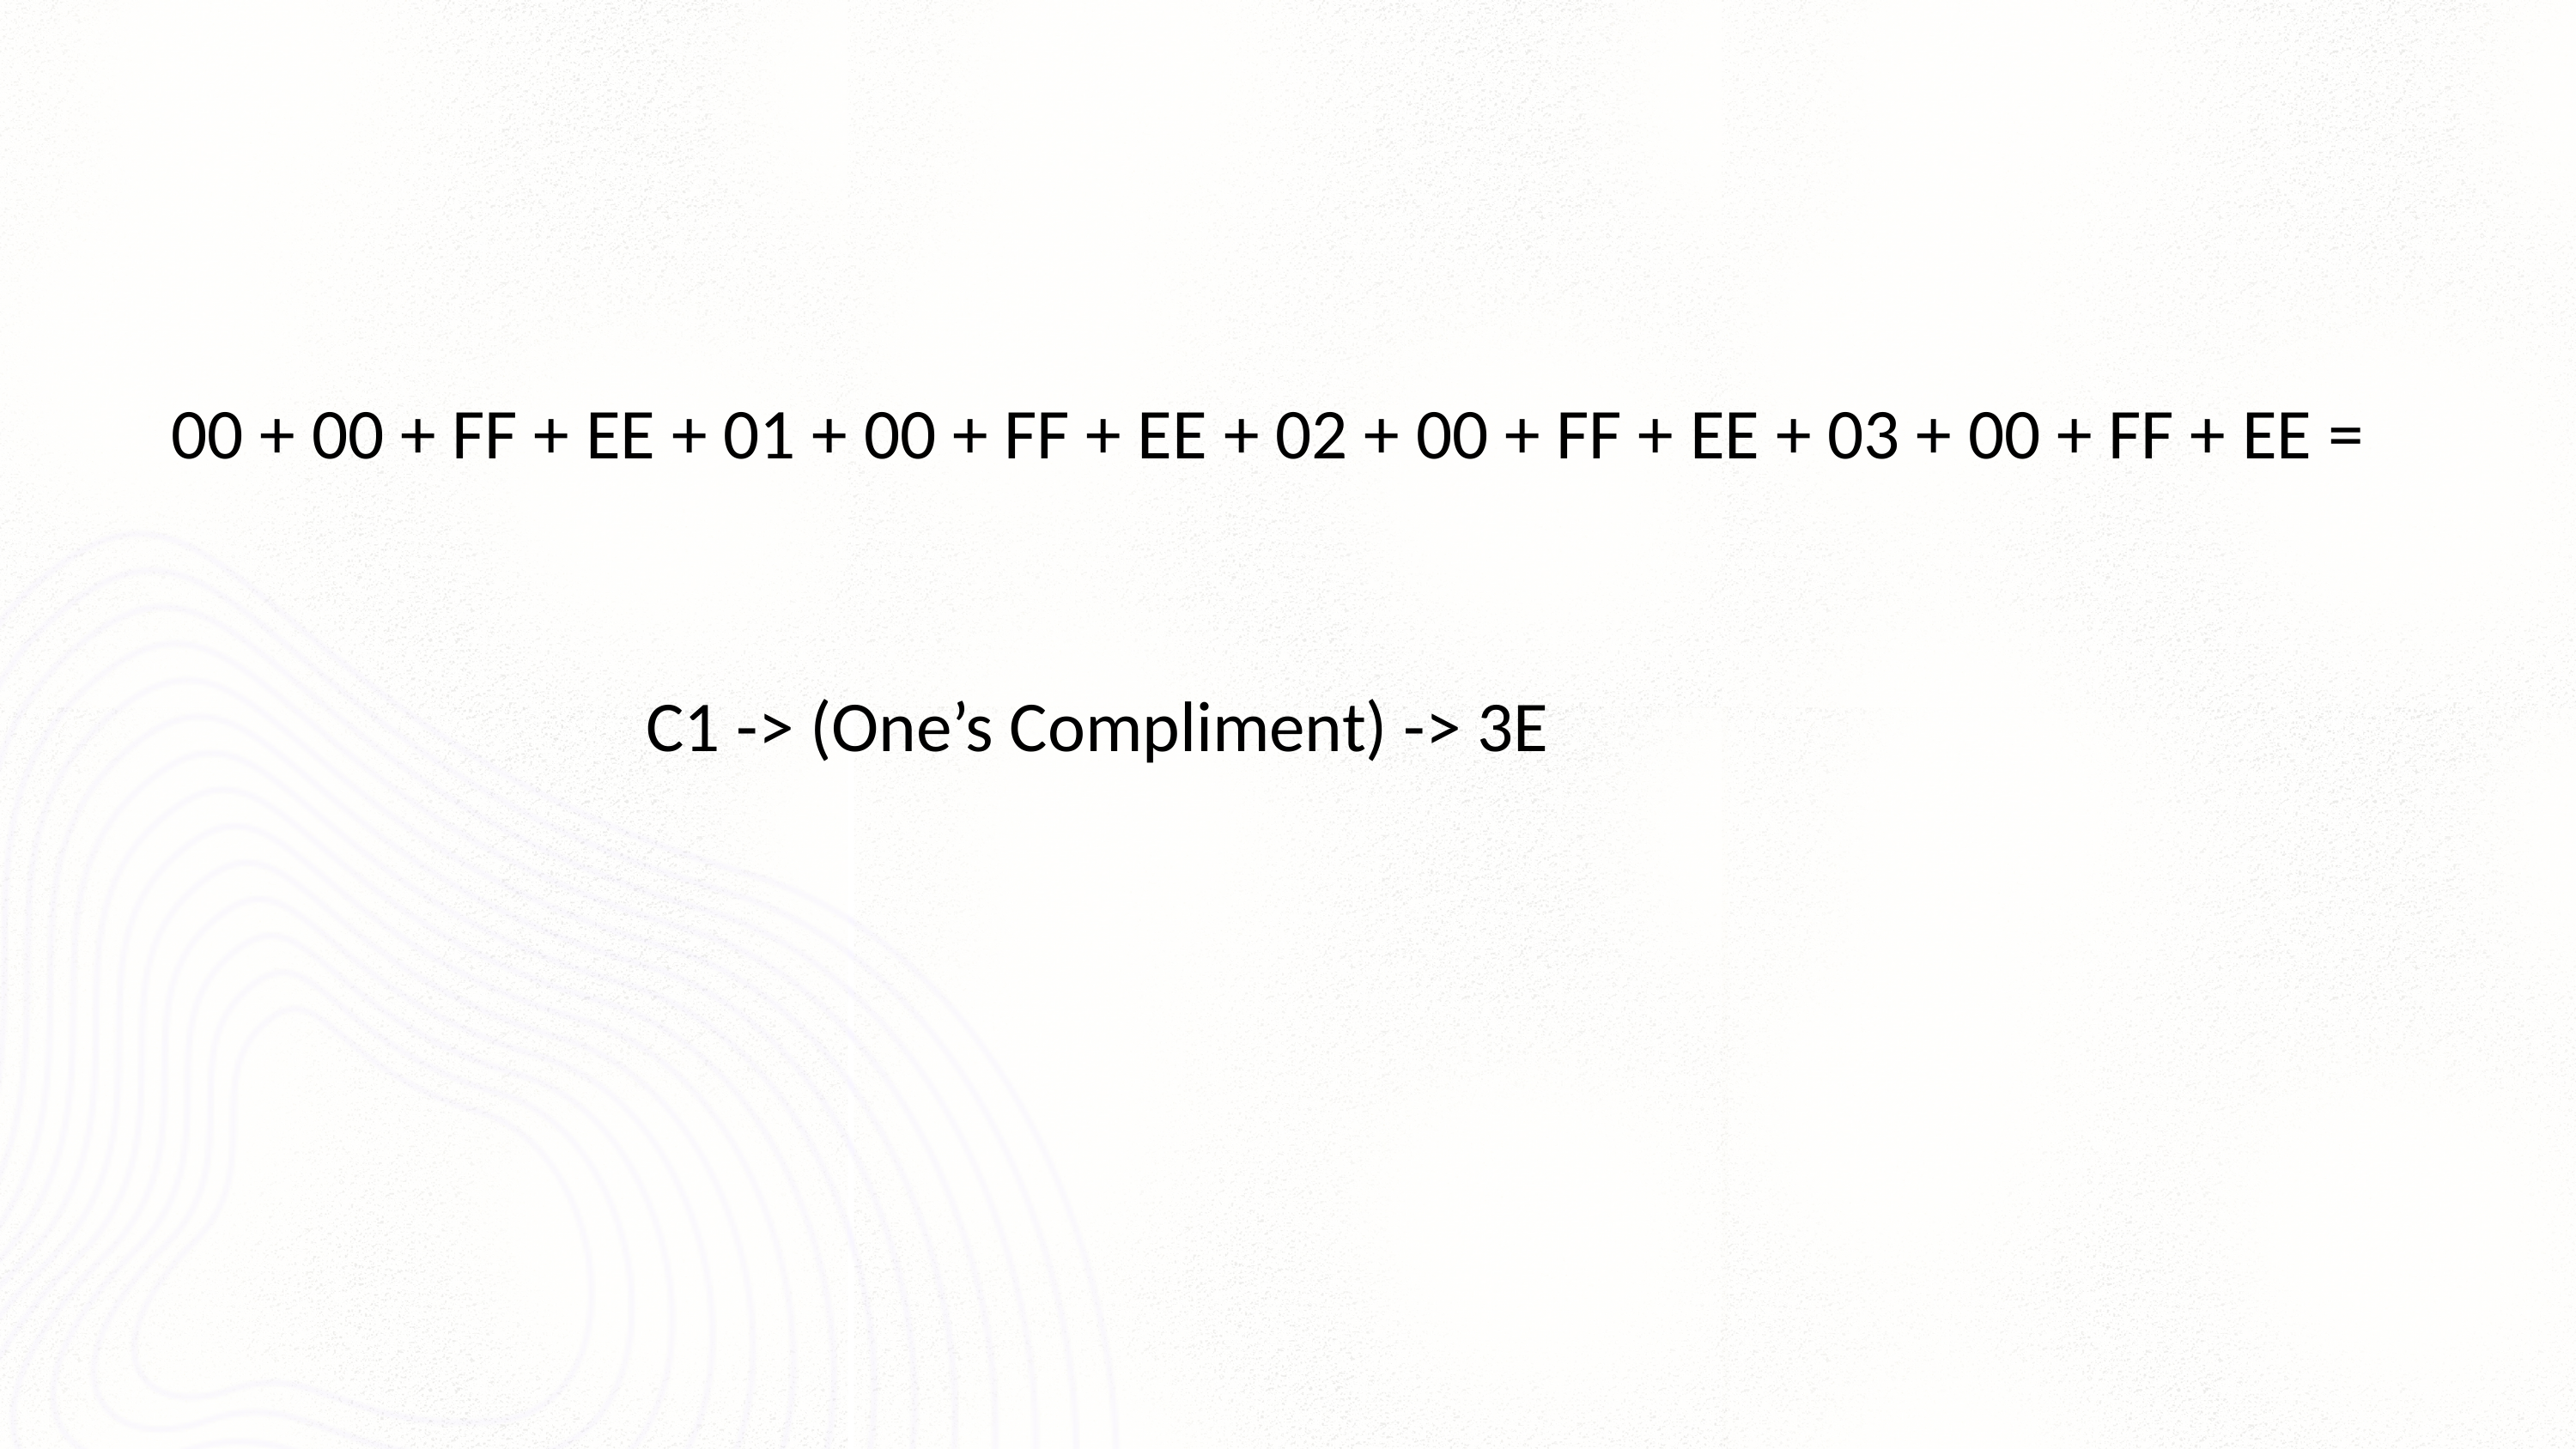

00 + 00 + FF + ЕЕ + 01 + 00 + FF + ЕЕ + 02 + 00 + FF + ЕЕ + 03 + 00 + FF + ЕЕ =

C1 -> (One’s Compliment) -> 3E